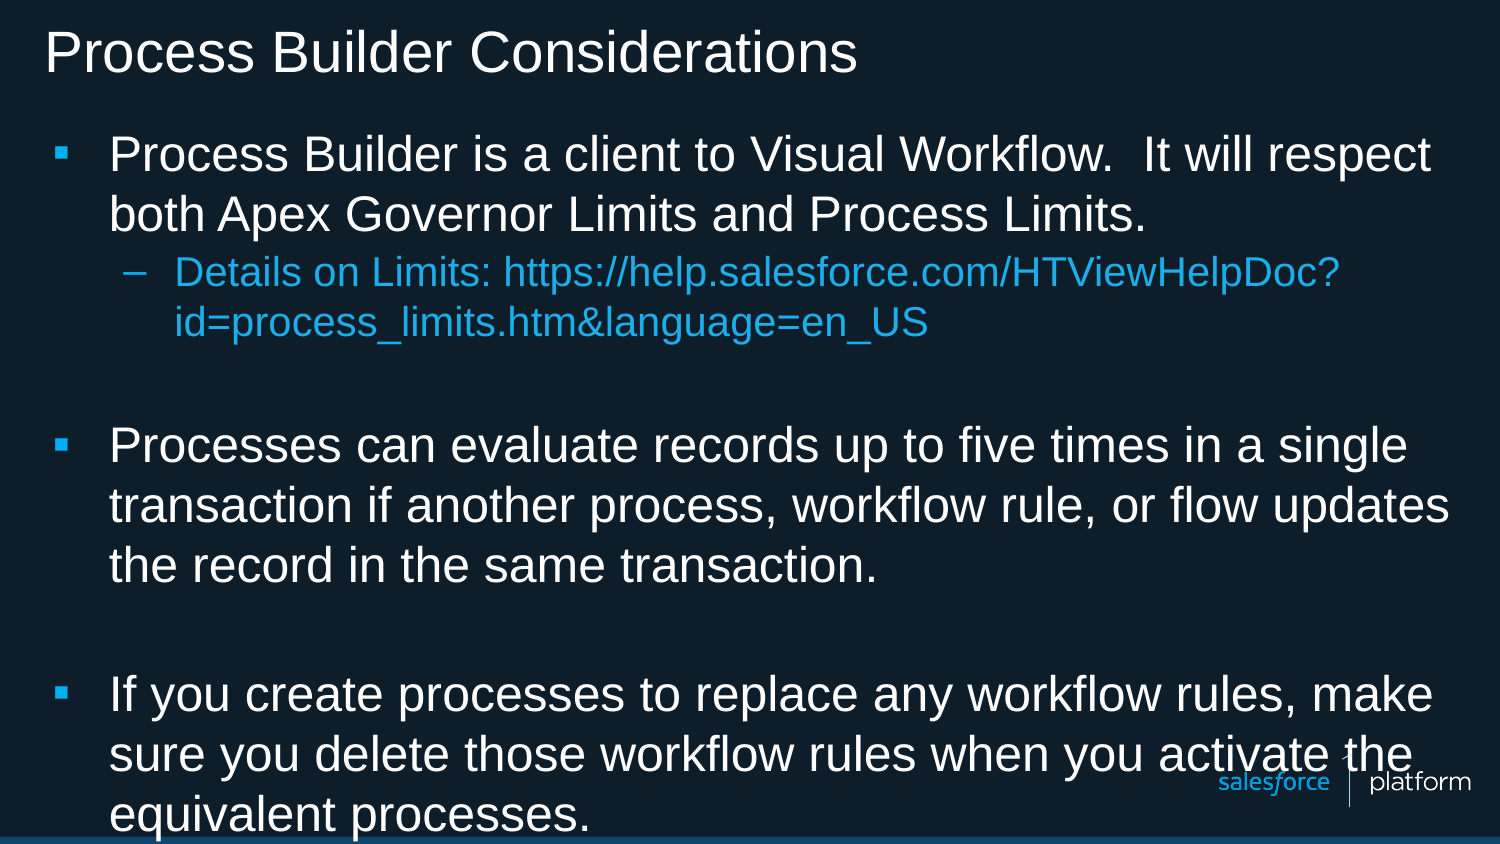

# Process Builder Considerations
Process Builder is a client to Visual Workflow.  It will respect both Apex Governor Limits and Process Limits.
Details on Limits: https://help.salesforce.com/HTViewHelpDoc?id=process_limits.htm&language=en_US

Processes can evaluate records up to five times in a single transaction if another process, workflow rule, or flow updates the record in the same transaction.

If you create processes to replace any workflow rules, make sure you delete those workflow rules when you activate the equivalent processes.